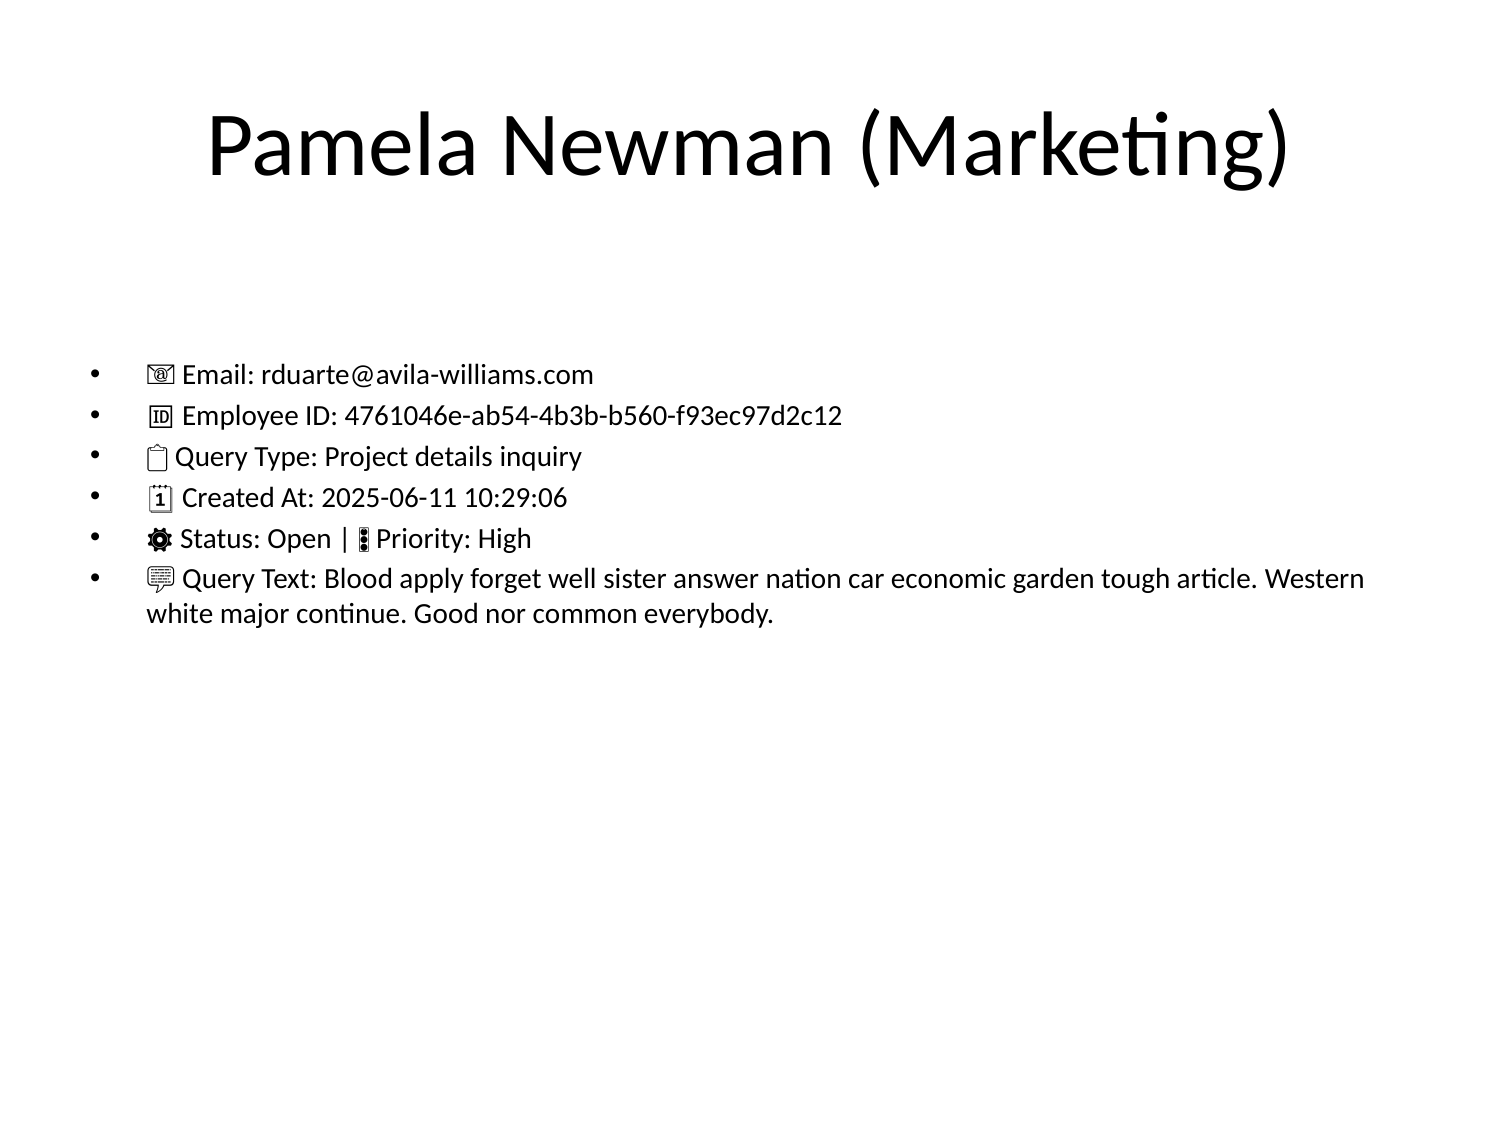

# Pamela Newman (Marketing)

📧 Email: rduarte@avila-williams.com
🆔 Employee ID: 4761046e-ab54-4b3b-b560-f93ec97d2c12
📋 Query Type: Project details inquiry
🗓 Created At: 2025-06-11 10:29:06
⚙ Status: Open | 🚦 Priority: High
💬 Query Text: Blood apply forget well sister answer nation car economic garden tough article. Western white major continue. Good nor common everybody.